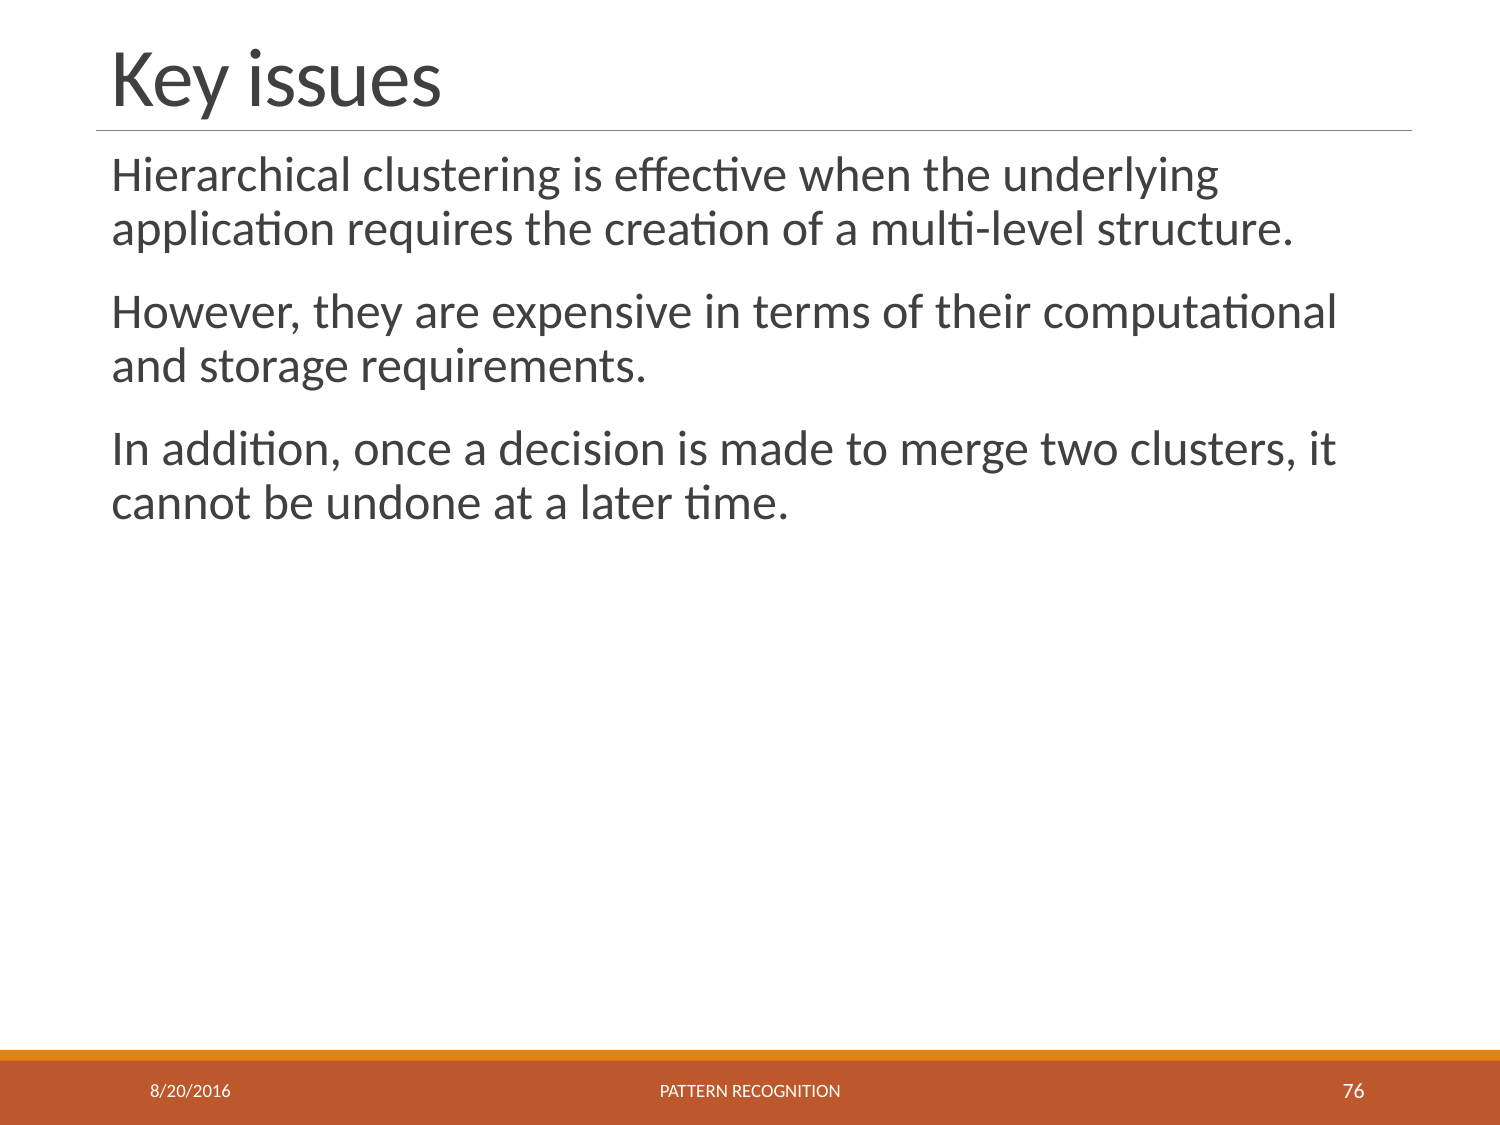

# Key issues
Hierarchical clustering is effective when the underlying application requires the creation of a multi-level structure.
However, they are expensive in terms of their computational and storage requirements.
In addition, once a decision is made to merge two clusters, it cannot be undone at a later time.
8/20/2016
Pattern recognition
76